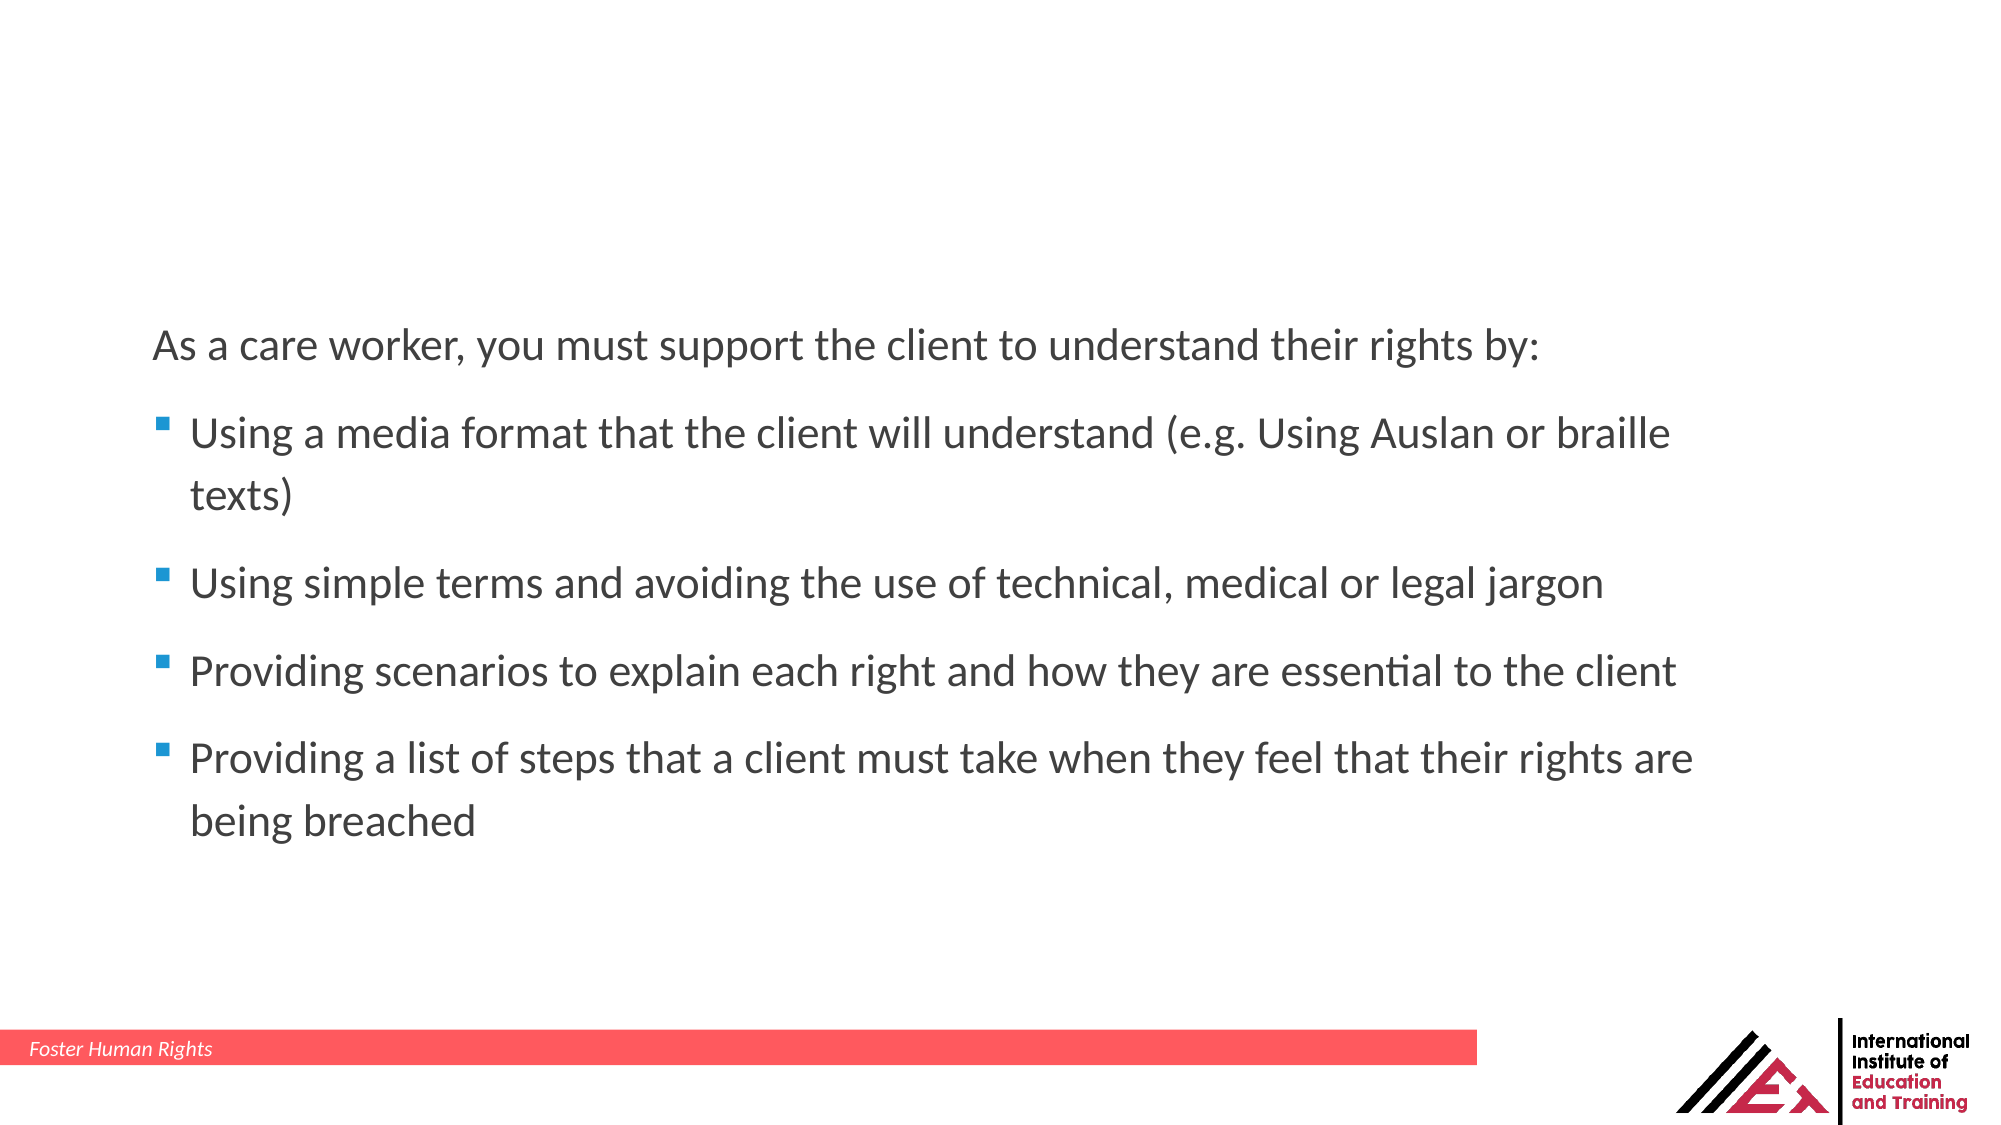

As a care worker, you must support the client to understand their rights by:
Using a media format that the client will understand (e.g. Using Auslan or braille texts)
Using simple terms and avoiding the use of technical, medical or legal jargon
Providing scenarios to explain each right and how they are essential to the client
Providing a list of steps that a client must take when they feel that their rights are being breached
Foster Human Rights